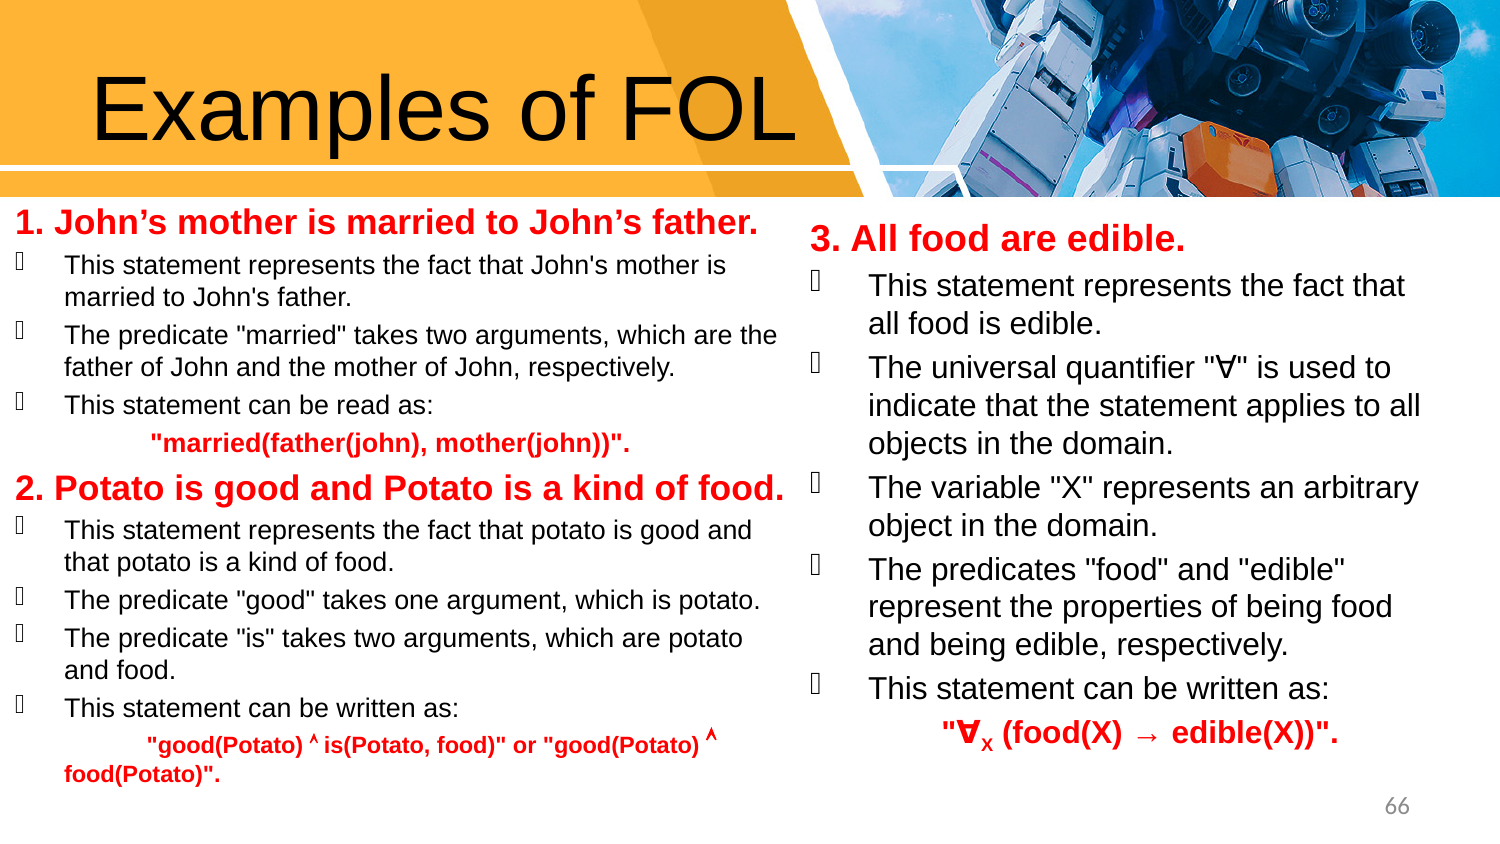

# Examples of FOL
1. John’s mother is married to John’s father.
This statement represents the fact that John's mother is married to John's father.
The predicate "married" takes two arguments, which are the father of John and the mother of John, respectively.
This statement can be read as:
                  "married(father(john), mother(john))".
2. Potato is good and Potato is a kind of food.
This statement represents the fact that potato is good and that potato is a kind of food.
The predicate "good" takes one argument, which is potato.
The predicate "is" takes two arguments, which are potato and food.
This statement can be written as:                                                       "good(Potato) ∧ is(Potato, food)" or "good(Potato) ∧ food(Potato)".

3. All food are edible.
This statement represents the fact that all food is edible.
The universal quantifier "∀" is used to indicate that the statement applies to all objects in the domain.
The variable "X" represents an arbitrary object in the domain.
The predicates "food" and "edible" represent the properties of being food and being edible, respectively.
This statement can be written as:
               "∀X (food(X) → edible(X))".
66